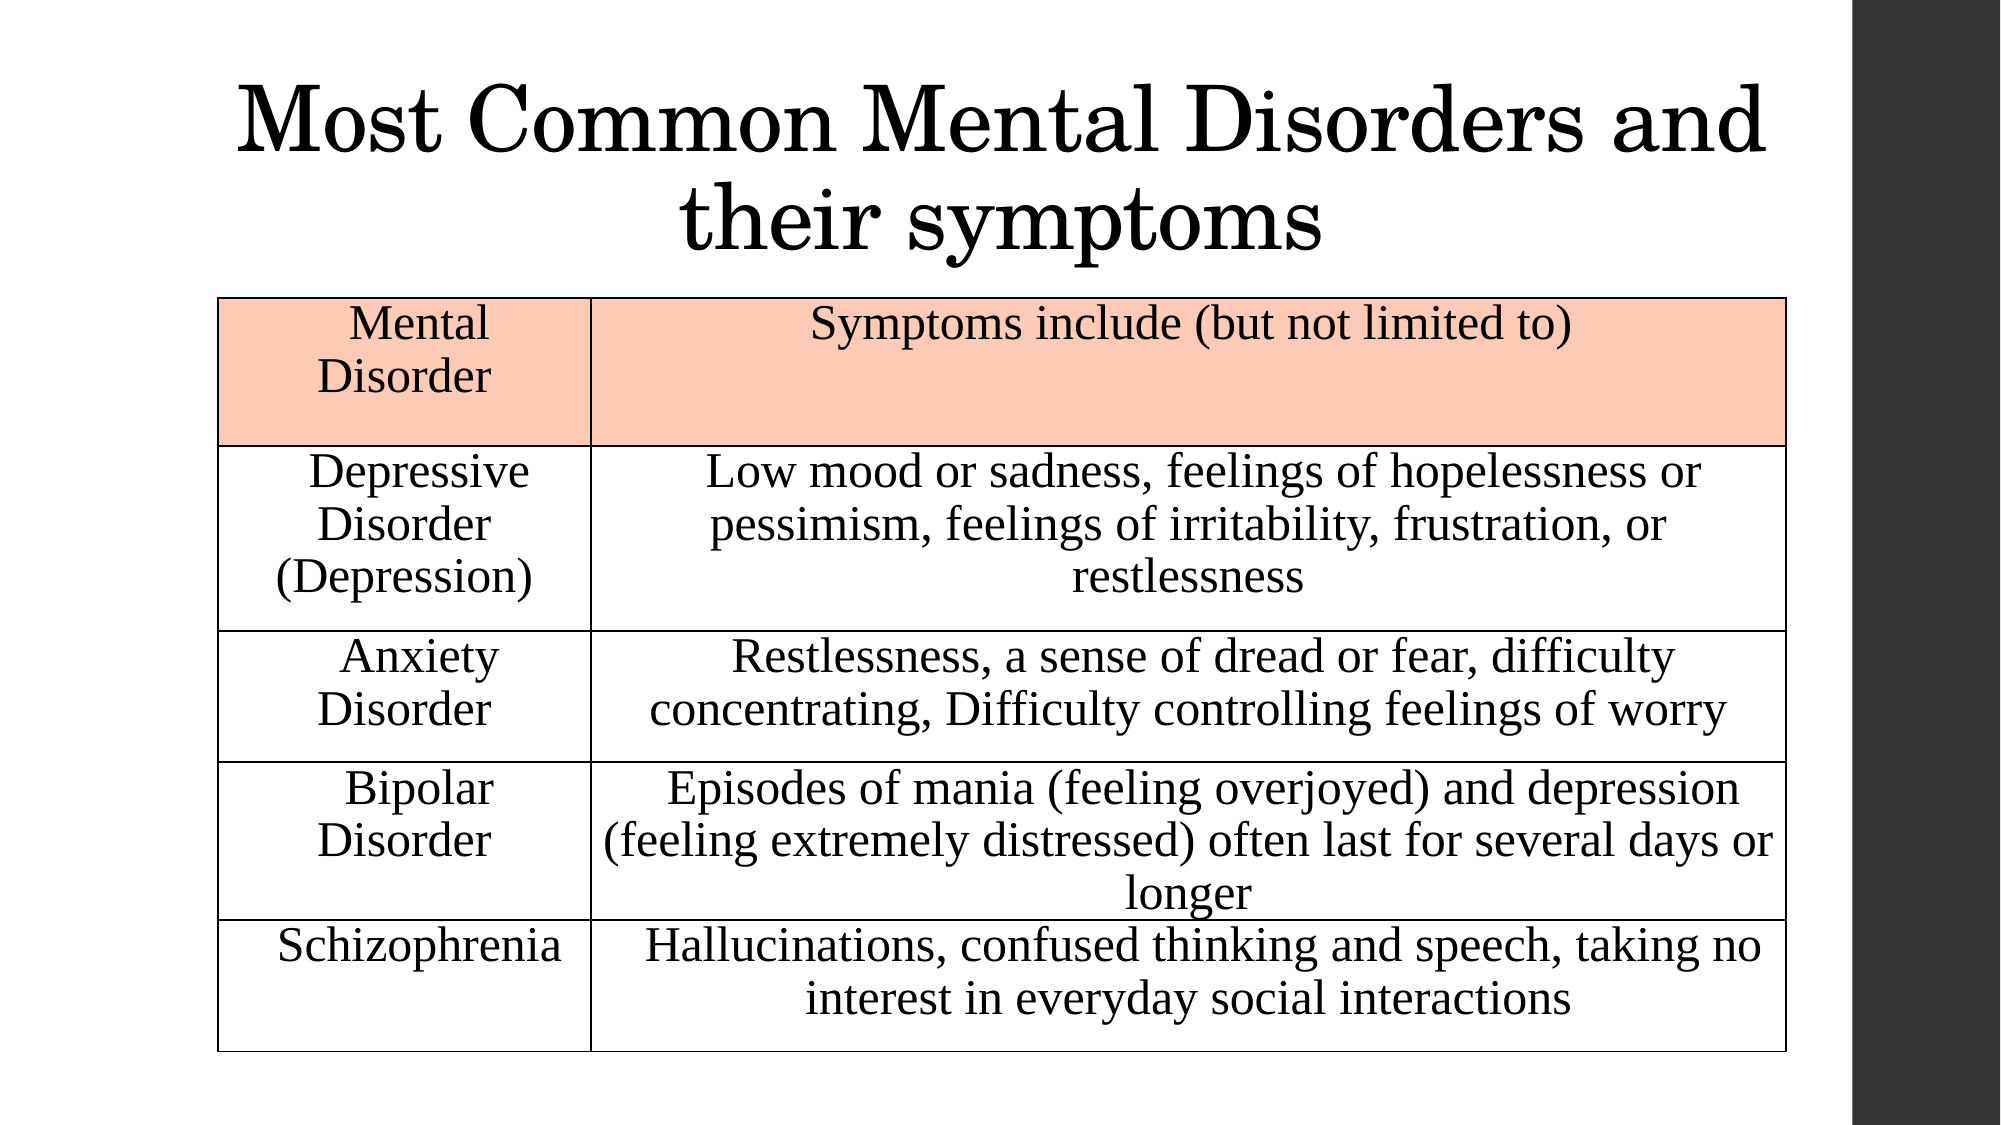

# Most Common Mental Disorders and their symptoms
| Mental Disorder | Symptoms include (but not limited to) |
| --- | --- |
| Depressive Disorder (Depression) | Low mood or sadness, feelings of hopelessness or pessimism, feelings of irritability, frustration, or restlessness |
| Anxiety Disorder | Restlessness, a sense of dread or fear, difficulty concentrating, Difficulty controlling feelings of worry |
| Bipolar Disorder | Episodes of mania (feeling overjoyed) and depression (feeling extremely distressed) often last for several days or longer |
| Schizophrenia | Hallucinations, confused thinking and speech, taking no interest in everyday social interactions |